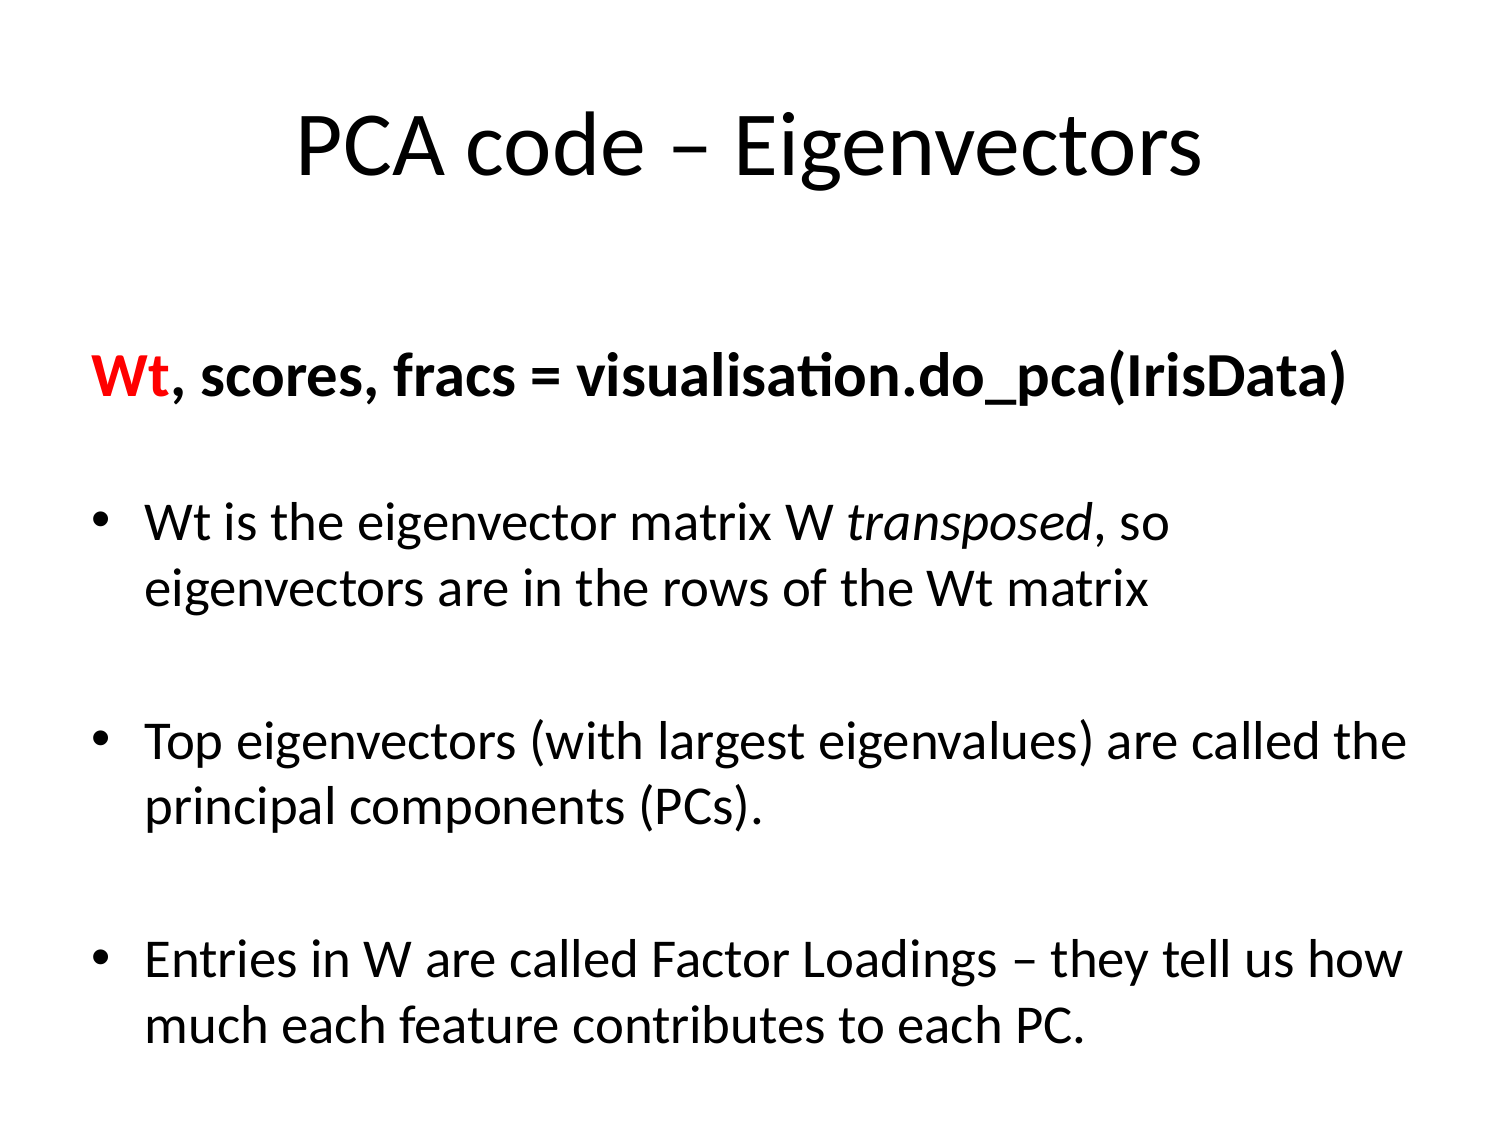

# PCA code – Eigenvectors
Wt, scores, fracs = visualisation.do_pca(IrisData)

Wt is the eigenvector matrix W transposed, so eigenvectors are in the rows of the Wt matrix

Top eigenvectors (with largest eigenvalues) are called the principal components (PCs).

Entries in W are called Factor Loadings – they tell us how much each feature contributes to each PC.